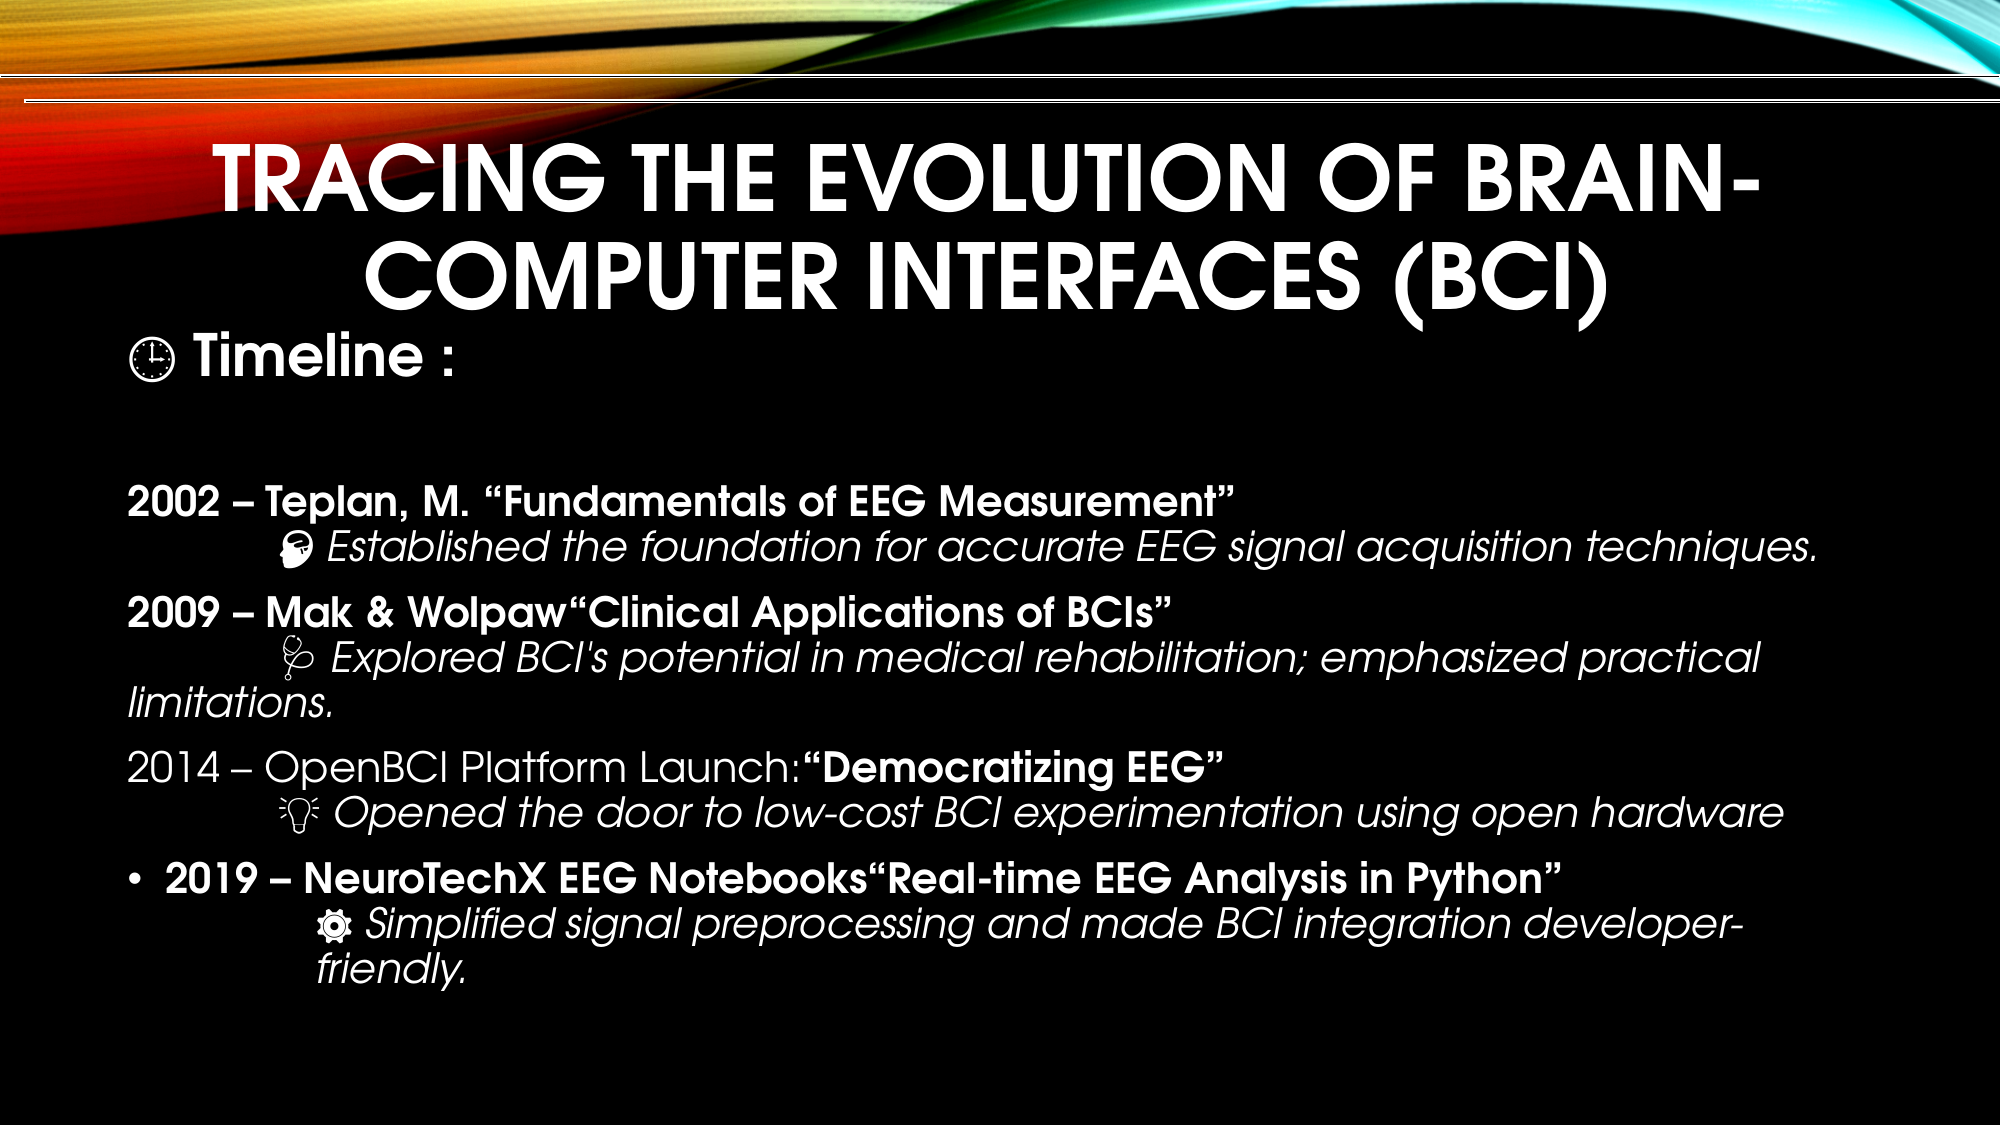

# Tracing the Evolution of Brain-Computer Interfaces (BCI)
🕒 Timeline :
2002 – Teplan, M. “Fundamentals of EEG Measurement”
	🧠 Established the foundation for accurate EEG signal acquisition techniques.
2009 – Mak & Wolpaw“Clinical Applications of BCIs”
	🩺 Explored BCI's potential in medical rehabilitation; emphasized practical 	limitations.
2014 – OpenBCI Platform Launch:“Democratizing EEG”
	💡 Opened the door to low-cost BCI experimentation using open hardware
2019 – NeuroTechX EEG Notebooks“Real-time EEG Analysis in Python”
	⚙️ Simplified signal preprocessing and made BCI integration developer-		friendly.